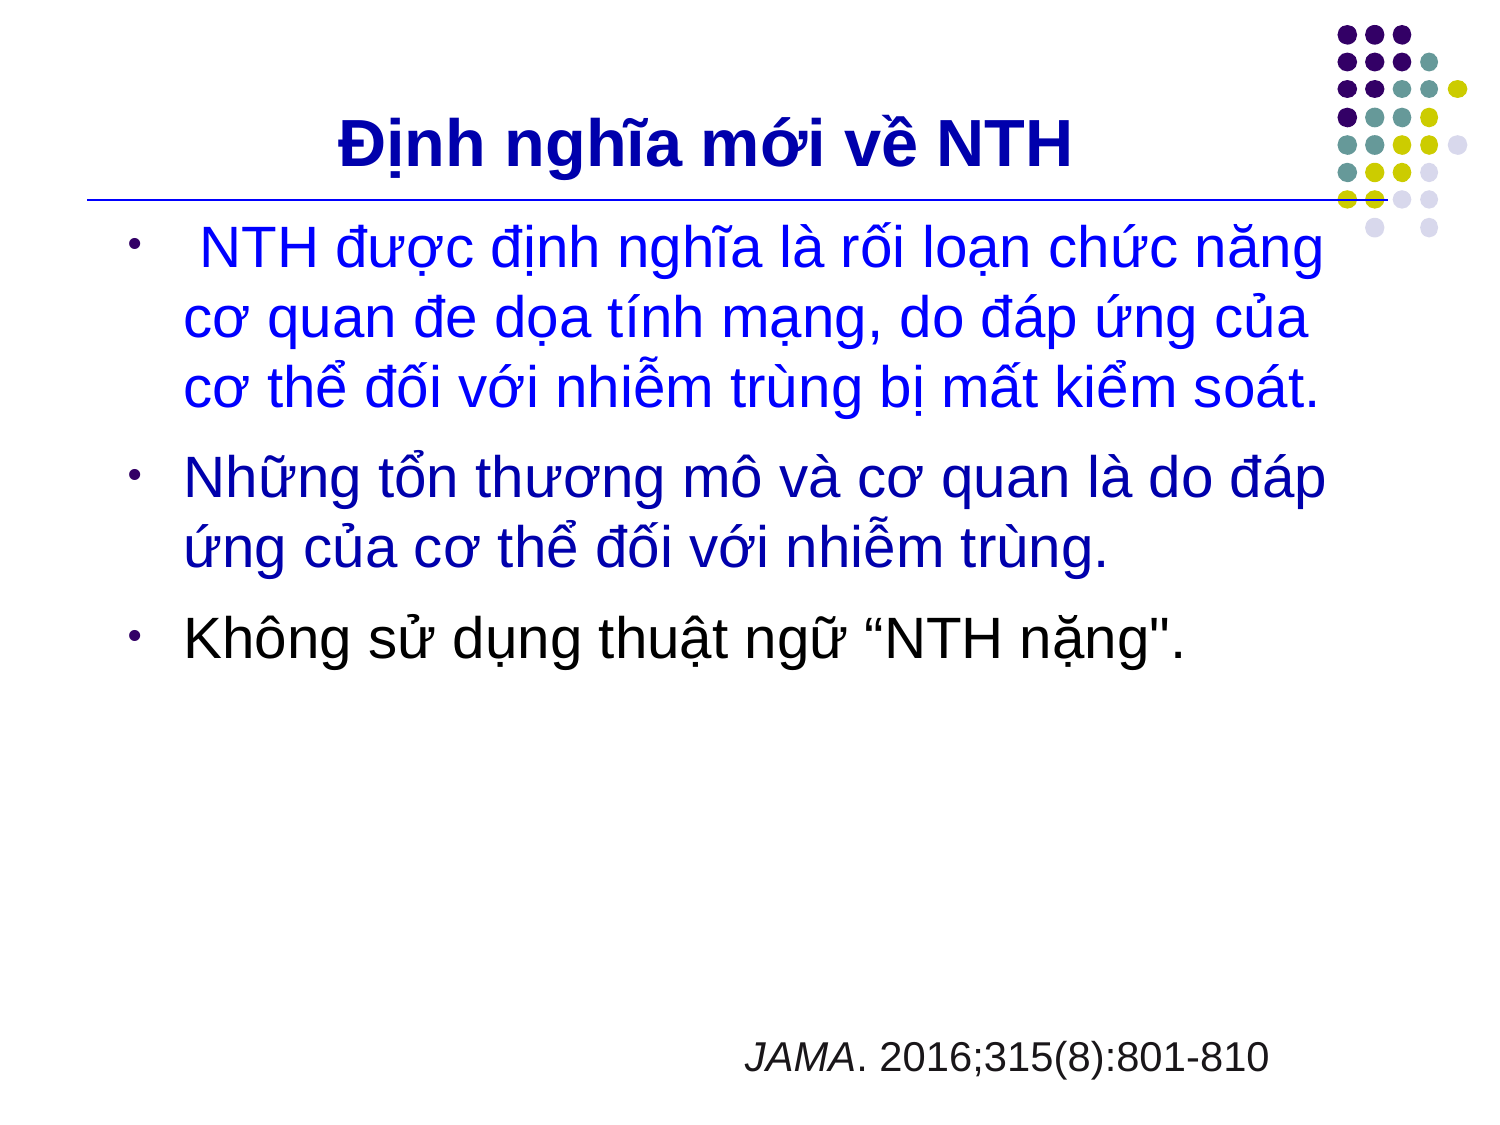

# Định nghĩa mới về NTH
 NTH được định nghĩa là rối loạn chức năng cơ quan đe dọa tính mạng, do đáp ứng của cơ thể đối với nhiễm trùng bị mất kiểm soát.
Những tổn thương mô và cơ quan là do đáp ứng của cơ thể đối với nhiễm trùng.
Không sử dụng thuật ngữ “NTH nặng".

JAMA. 2016;315(8):801-810